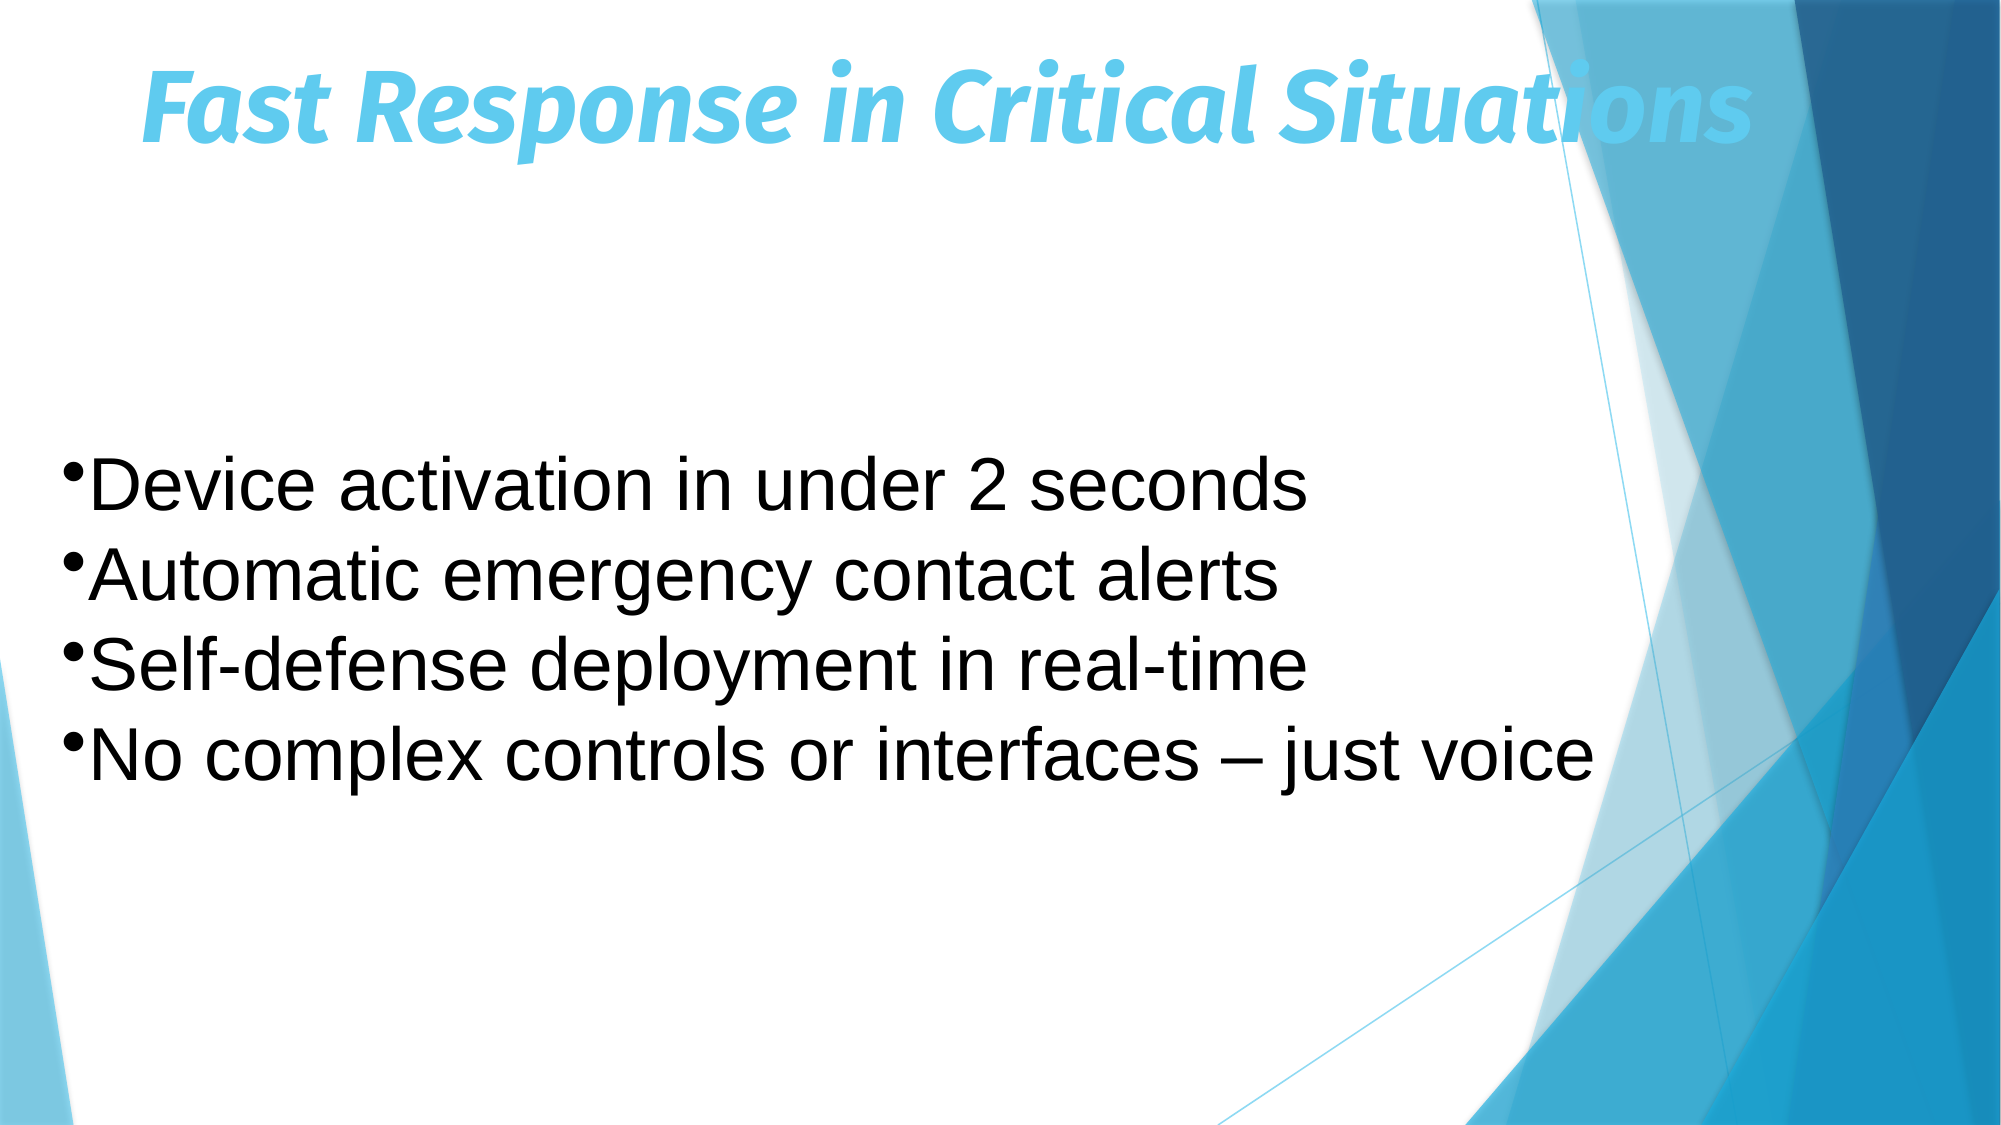

# Fast Response in Critical Situations

Device activation in under 2 seconds
Automatic emergency contact alerts
Self-defense deployment in real-time
No complex controls or interfaces – just voice